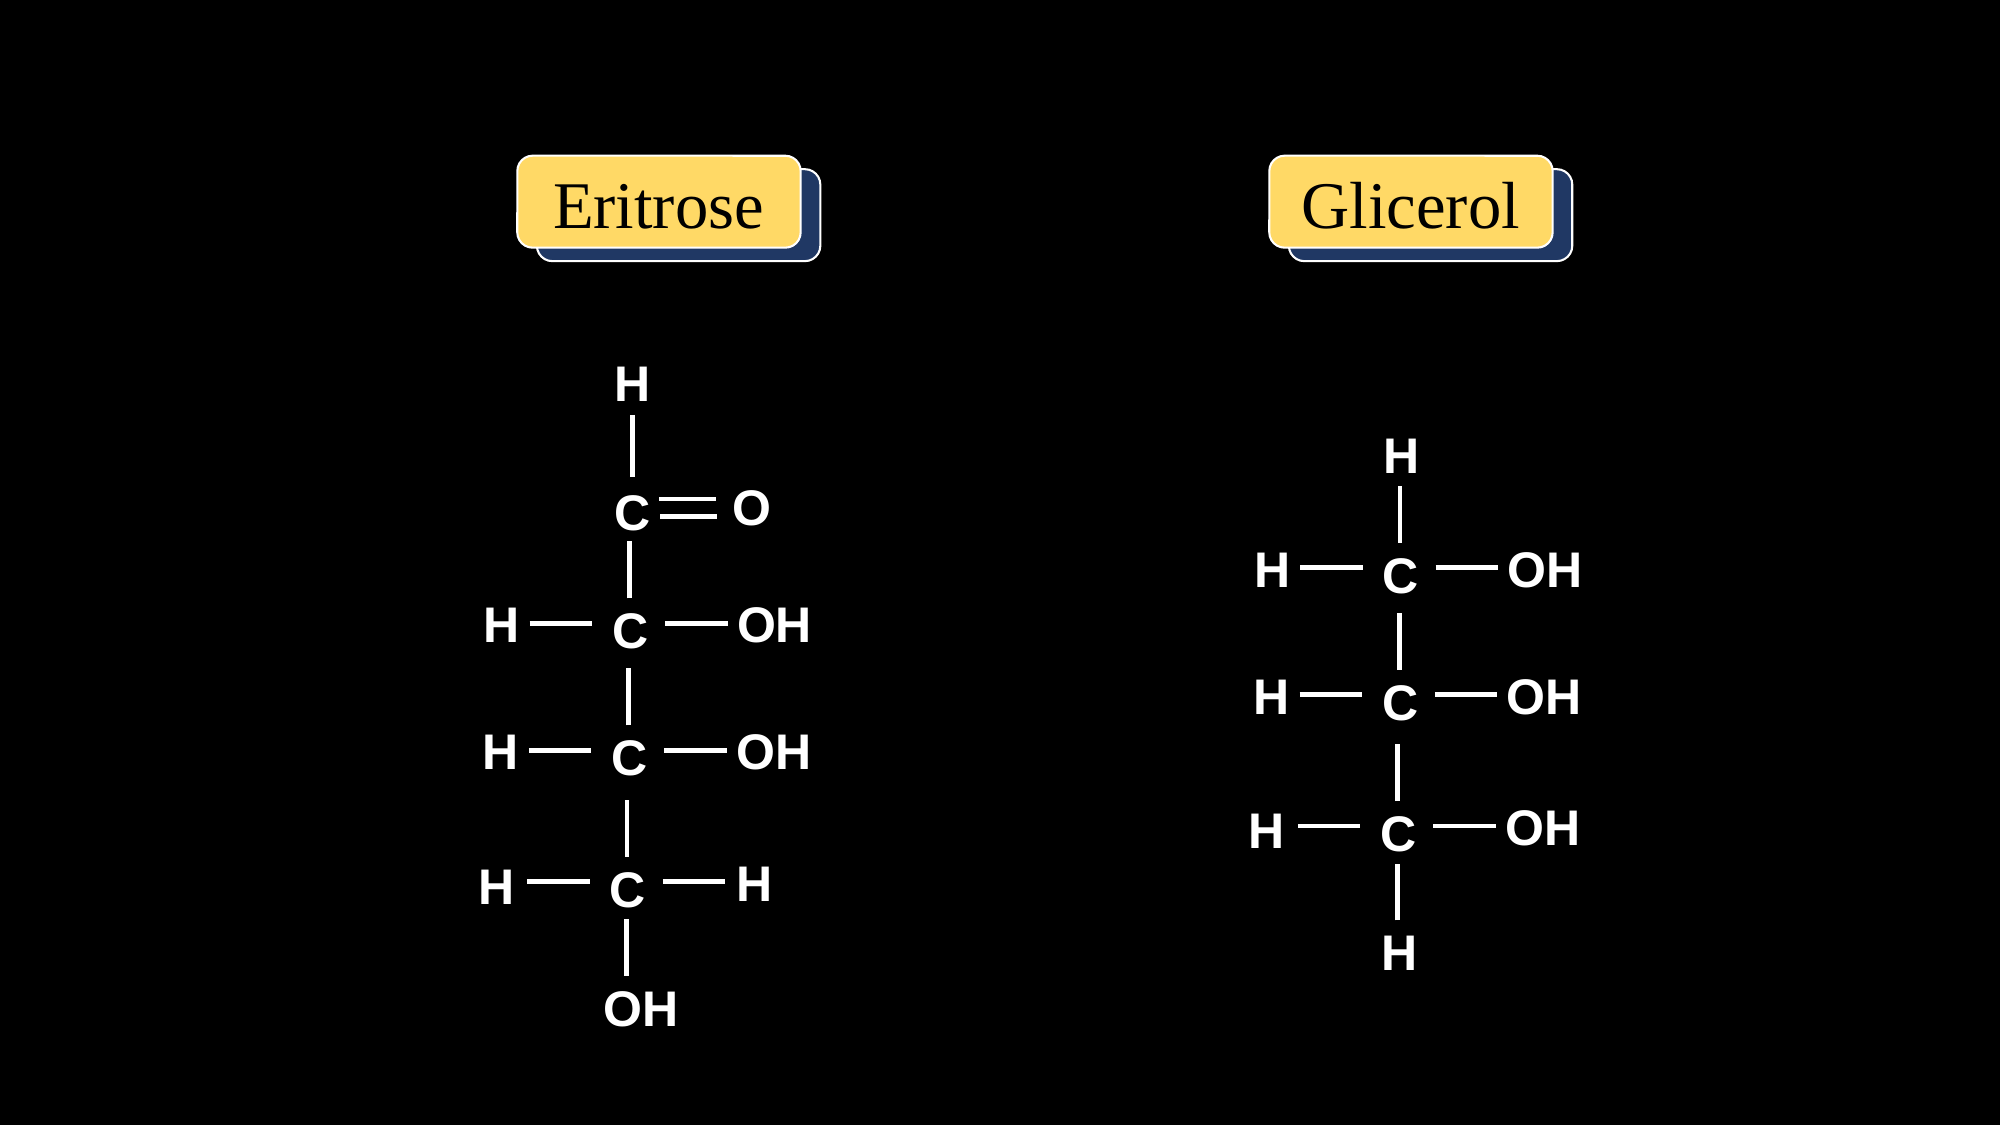

Eritrose
Glicerol

H
H
O
C
H
OH
C
H
OH
C
H
OH
C
H
OH
C
OH
H
C
H
H
C
H
OH